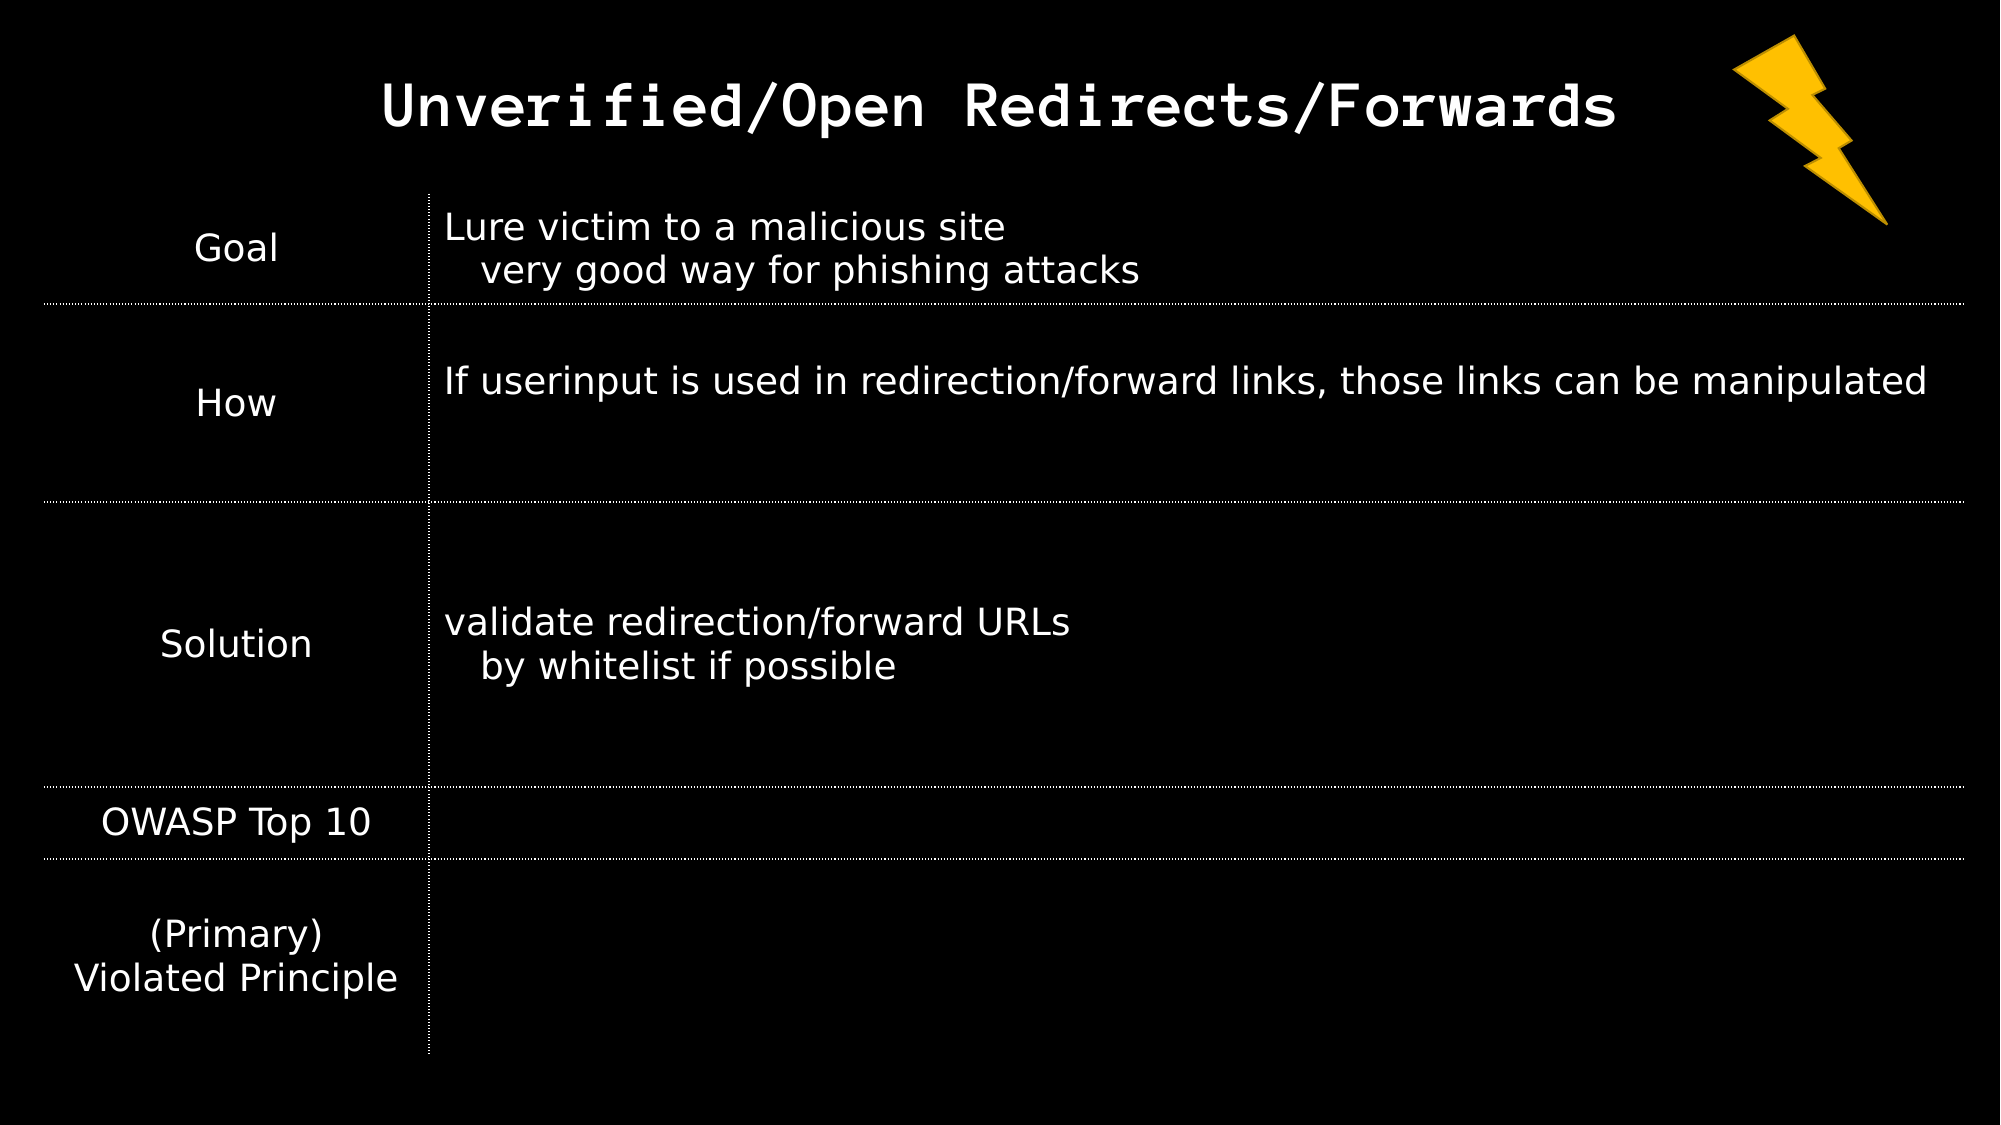

| Unverified/Open Redirects/Forwards | SQL Injection |
| --- | --- |
| Goal | Lure victim to a malicious site very good way for phishing attacks |
| How | If userinput is used in redirection/forward links, those links can be manipulated |
| Solution | validate redirection/forward URLs by whitelist if possible |
| OWASP Top 10 |  |
| (Primary) Violated Principle |  |
|  |
| --- |